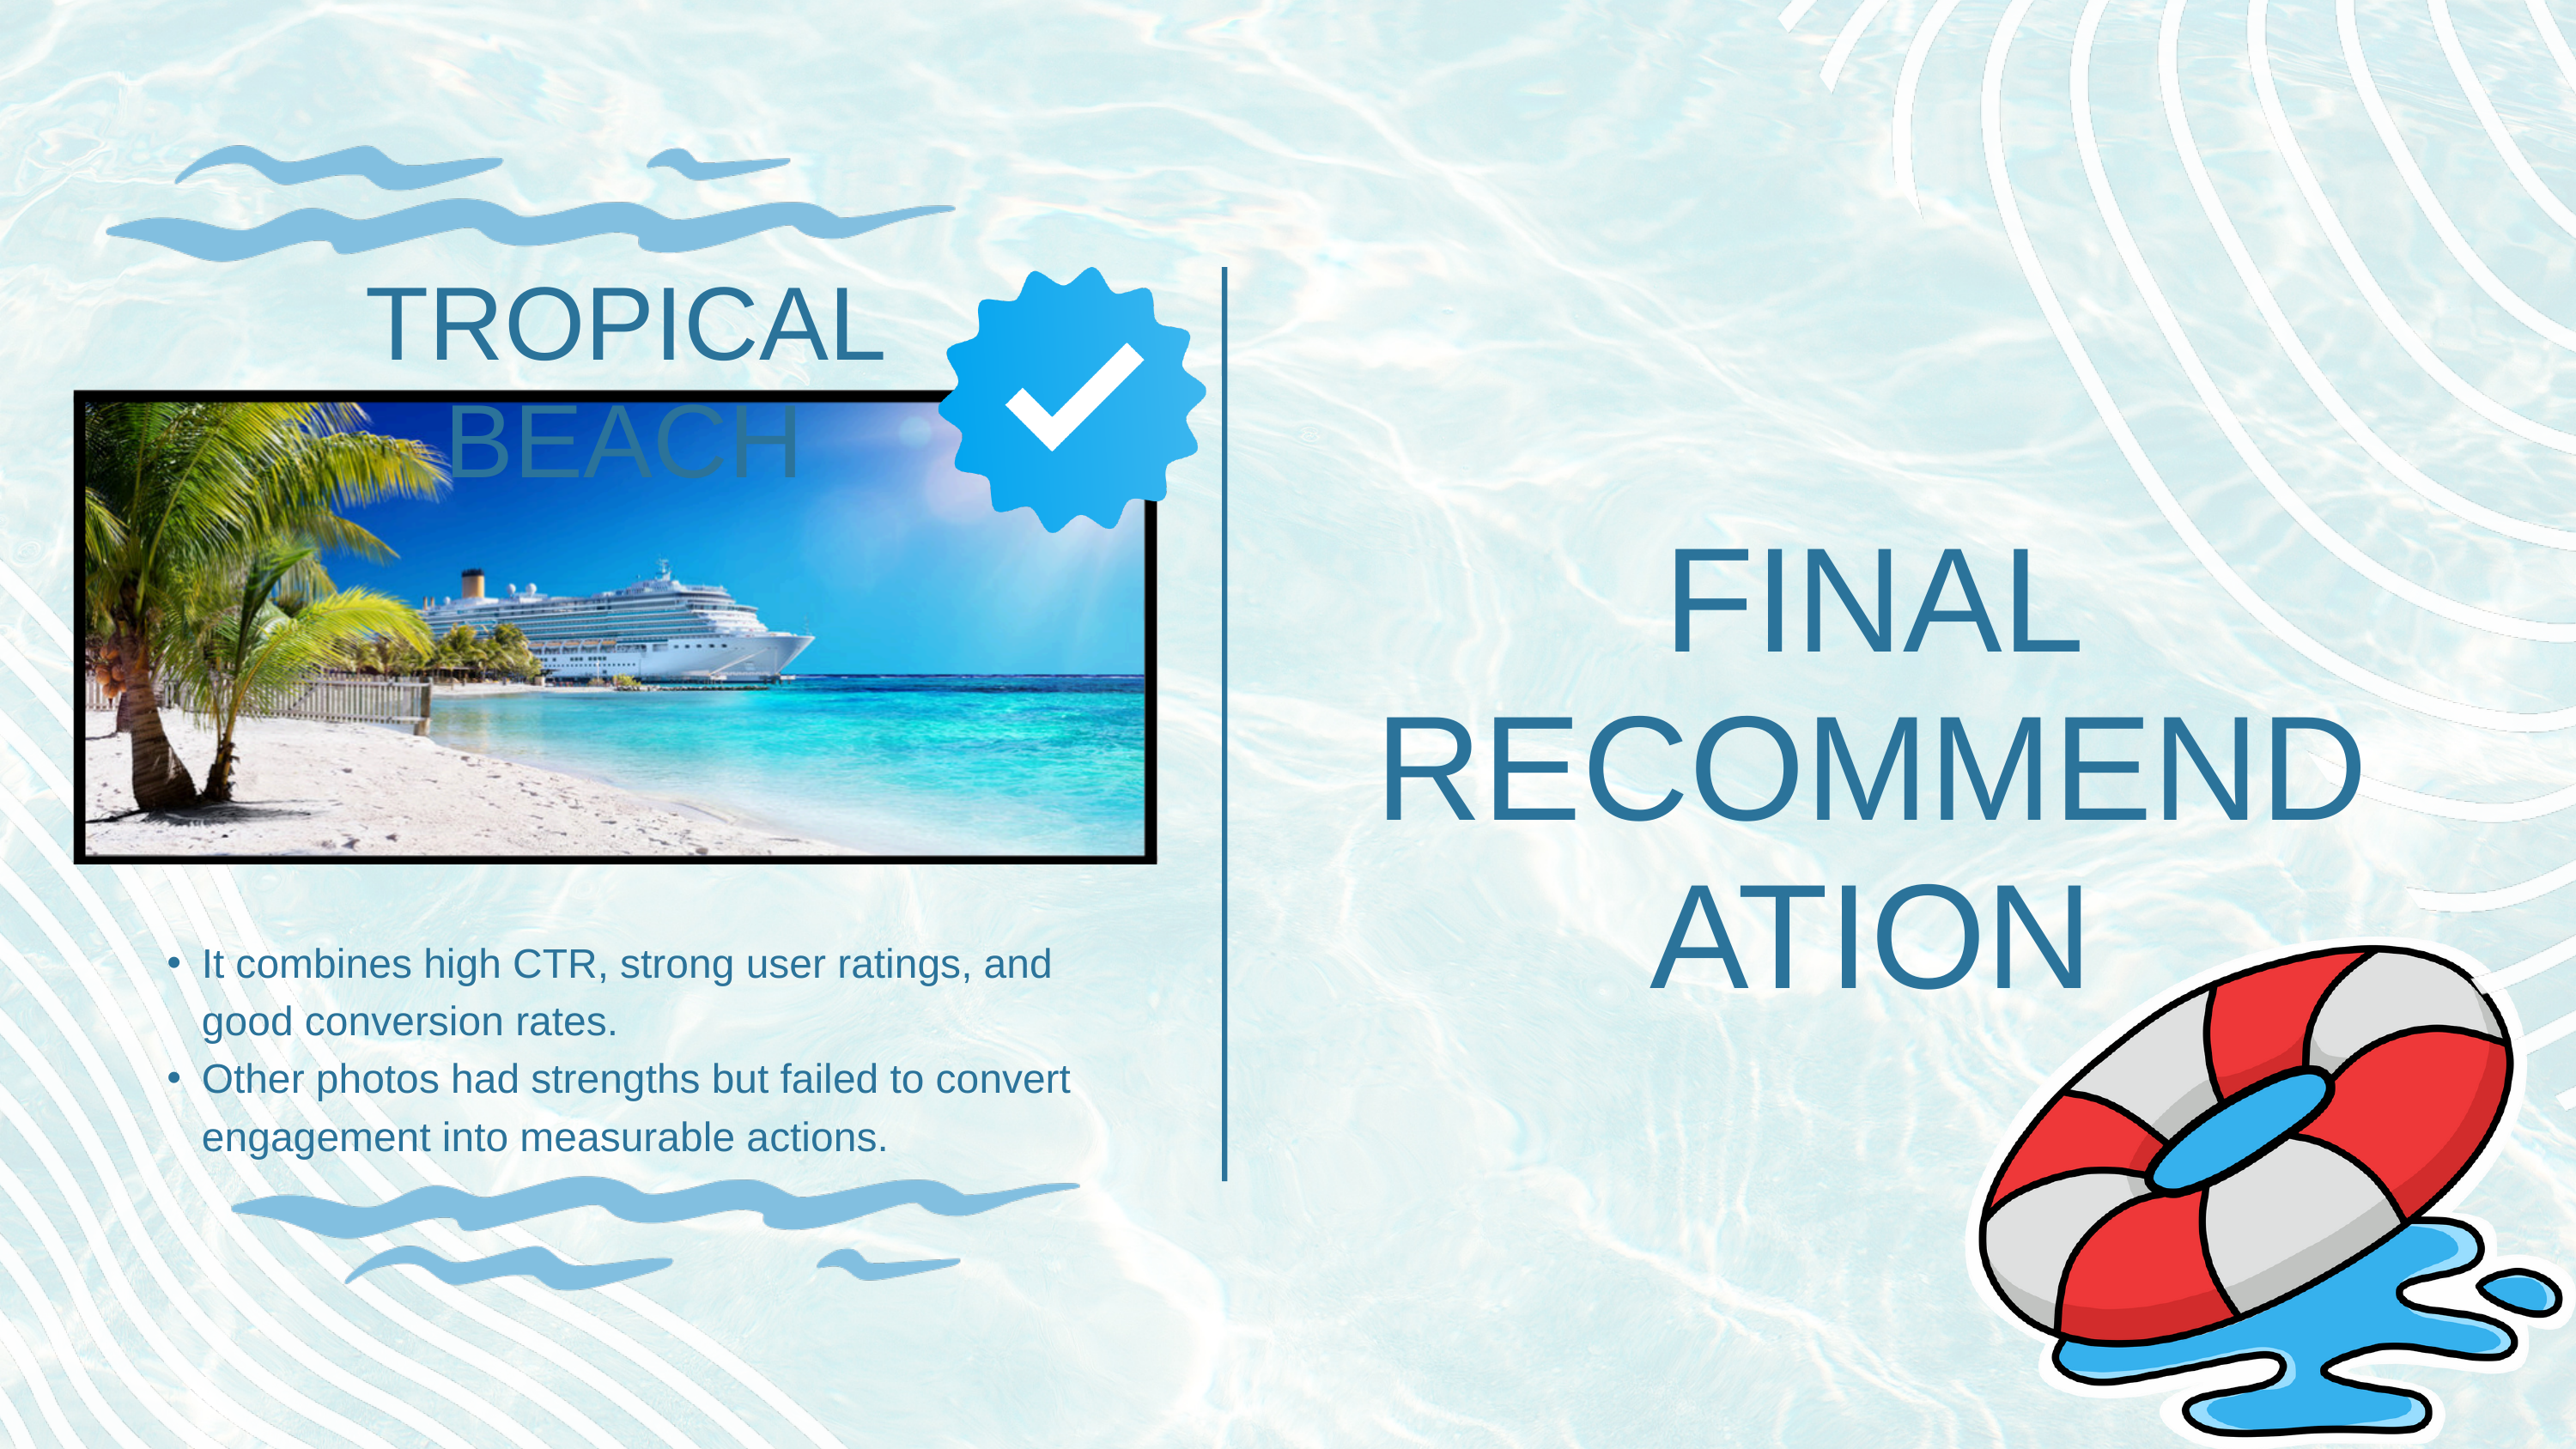

TROPICAL BEACH

FINAL RECOMMENDATION

It combines high CTR, strong user ratings, and good conversion rates.
Other photos had strengths but failed to convert engagement into measurable actions.